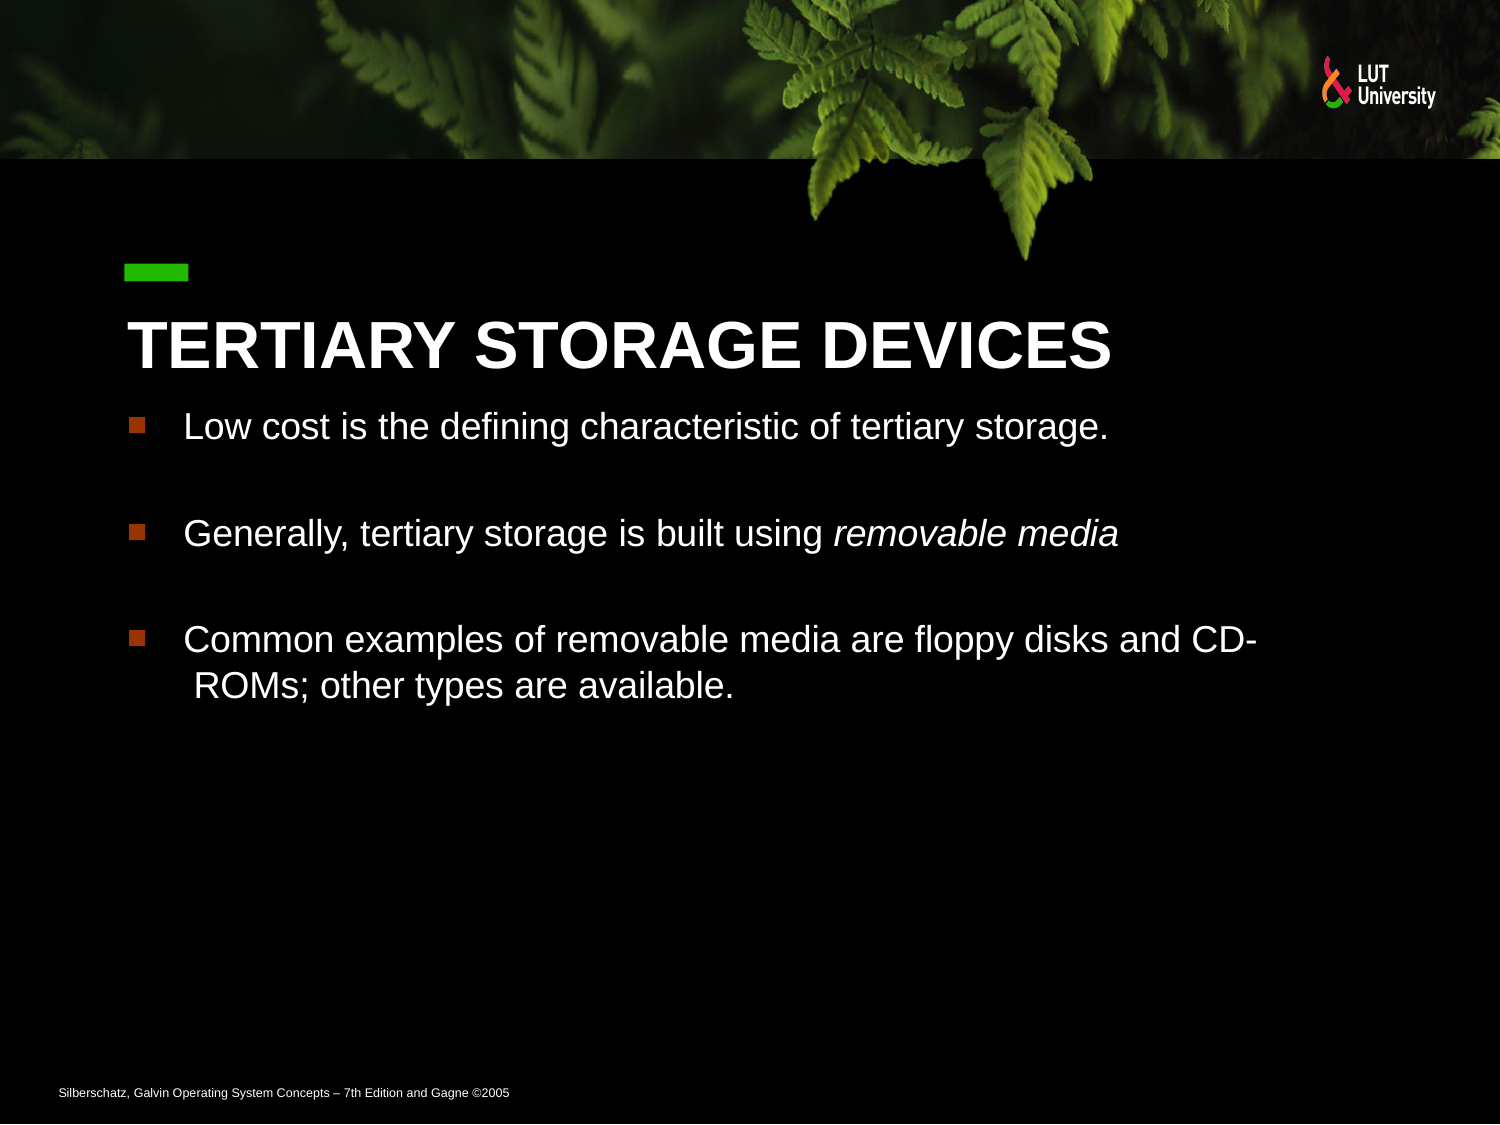

# Tertiary Storage Devices
Low cost is the defining characteristic of tertiary storage.

Generally, tertiary storage is built using removable media

Common examples of removable media are floppy disks and CD-  ROMs; other types are available.
Silberschatz, Galvin Operating System Concepts – 7th Edition and Gagne ©2005